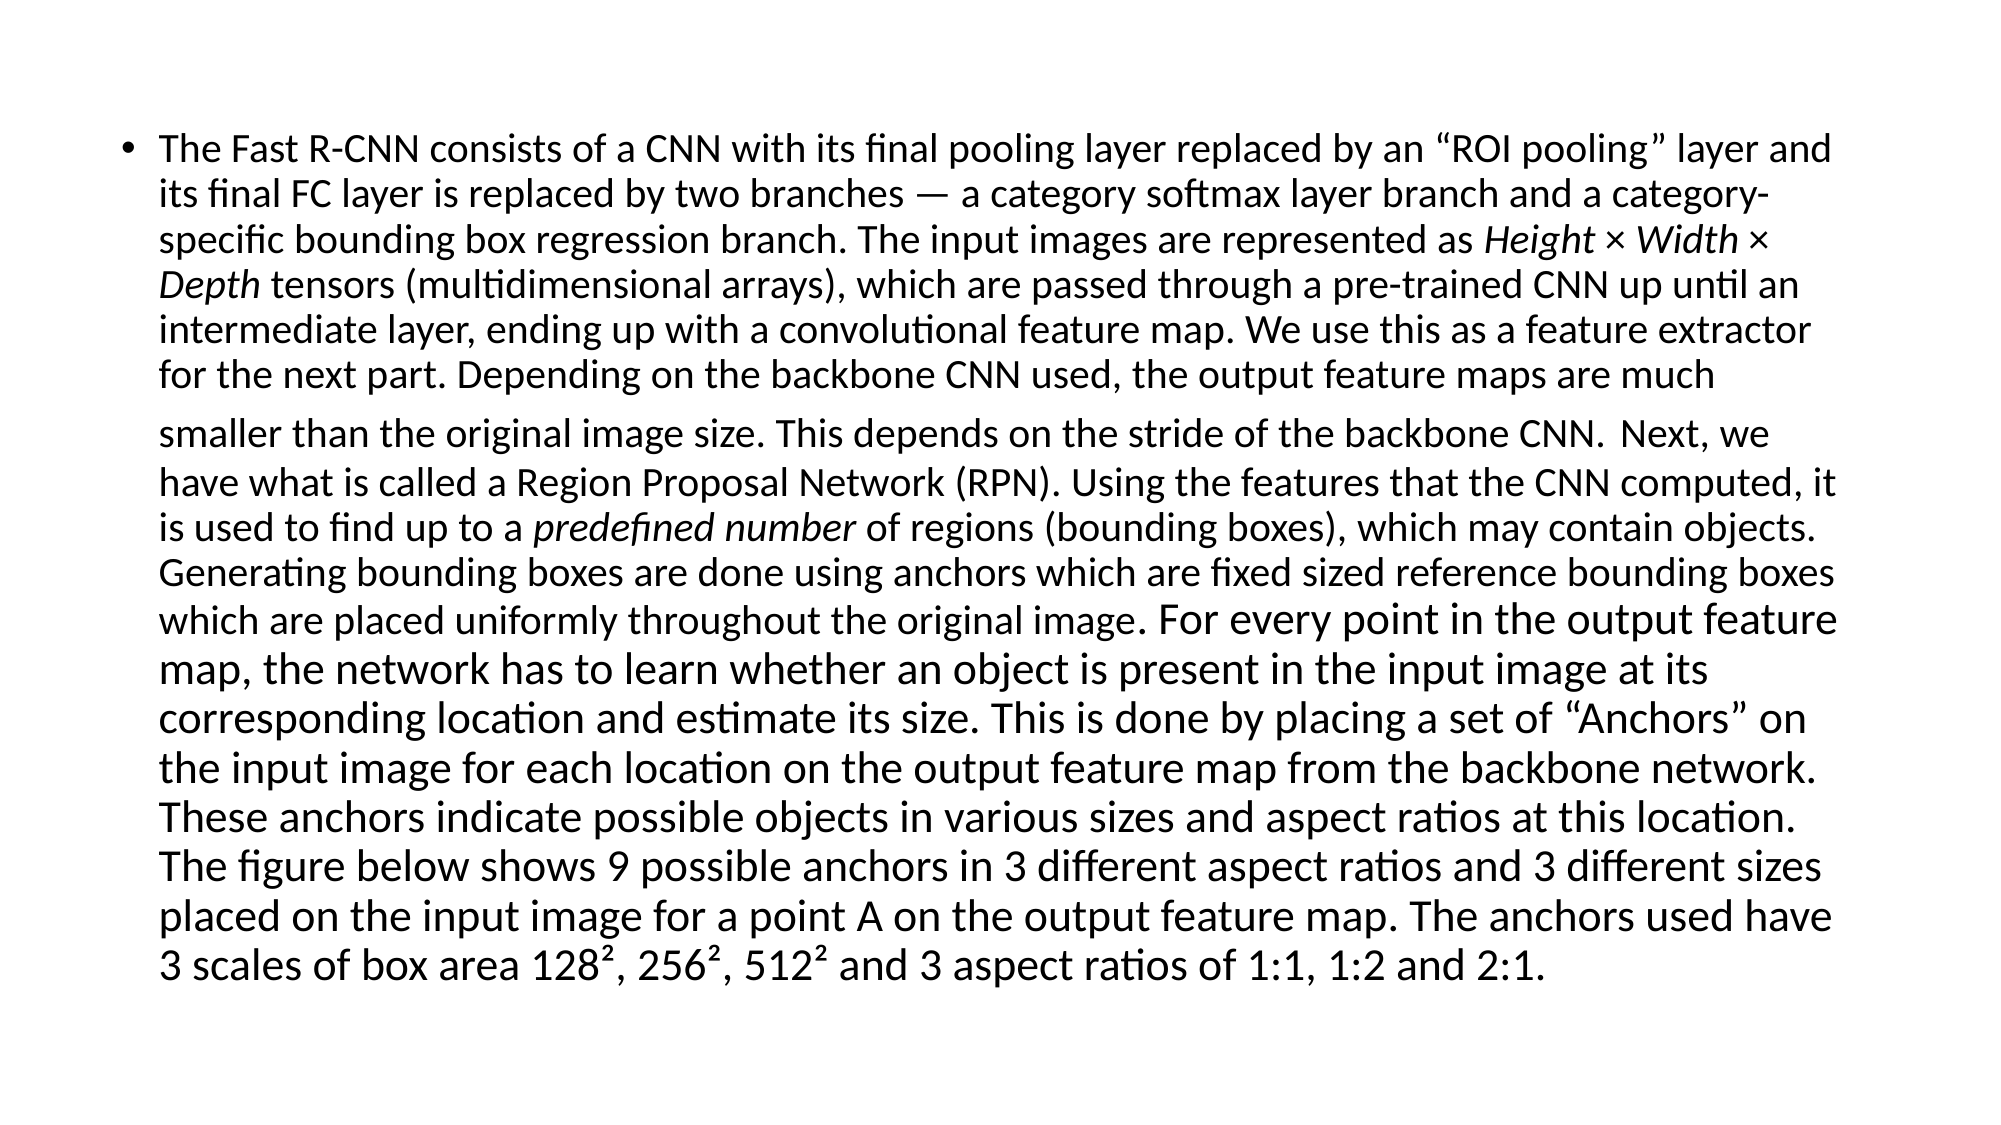

The Fast R-CNN consists of a CNN with its final pooling layer replaced by an “ROI pooling” layer and its final FC layer is replaced by two branches — a category softmax layer branch and a category-specific bounding box regression branch. The input images are represented as Height × Width × Depth tensors (multidimensional arrays), which are passed through a pre-trained CNN up until an intermediate layer, ending up with a convolutional feature map. We use this as a feature extractor for the next part. Depending on the backbone CNN used, the output feature maps are much smaller than the original image size. This depends on the stride of the backbone CNN. Next, we have what is called a Region Proposal Network (RPN). Using the features that the CNN computed, it is used to find up to a predefined number of regions (bounding boxes), which may contain objects. Generating bounding boxes are done using anchors which are fixed sized reference bounding boxes which are placed uniformly throughout the original image. For every point in the output feature map, the network has to learn whether an object is present in the input image at its corresponding location and estimate its size. This is done by placing a set of “Anchors” on the input image for each location on the output feature map from the backbone network. These anchors indicate possible objects in various sizes and aspect ratios at this location. The figure below shows 9 possible anchors in 3 different aspect ratios and 3 different sizes placed on the input image for a point A on the output feature map. The anchors used have 3 scales of box area 128², 256², 512² and 3 aspect ratios of 1:1, 1:2 and 2:1.